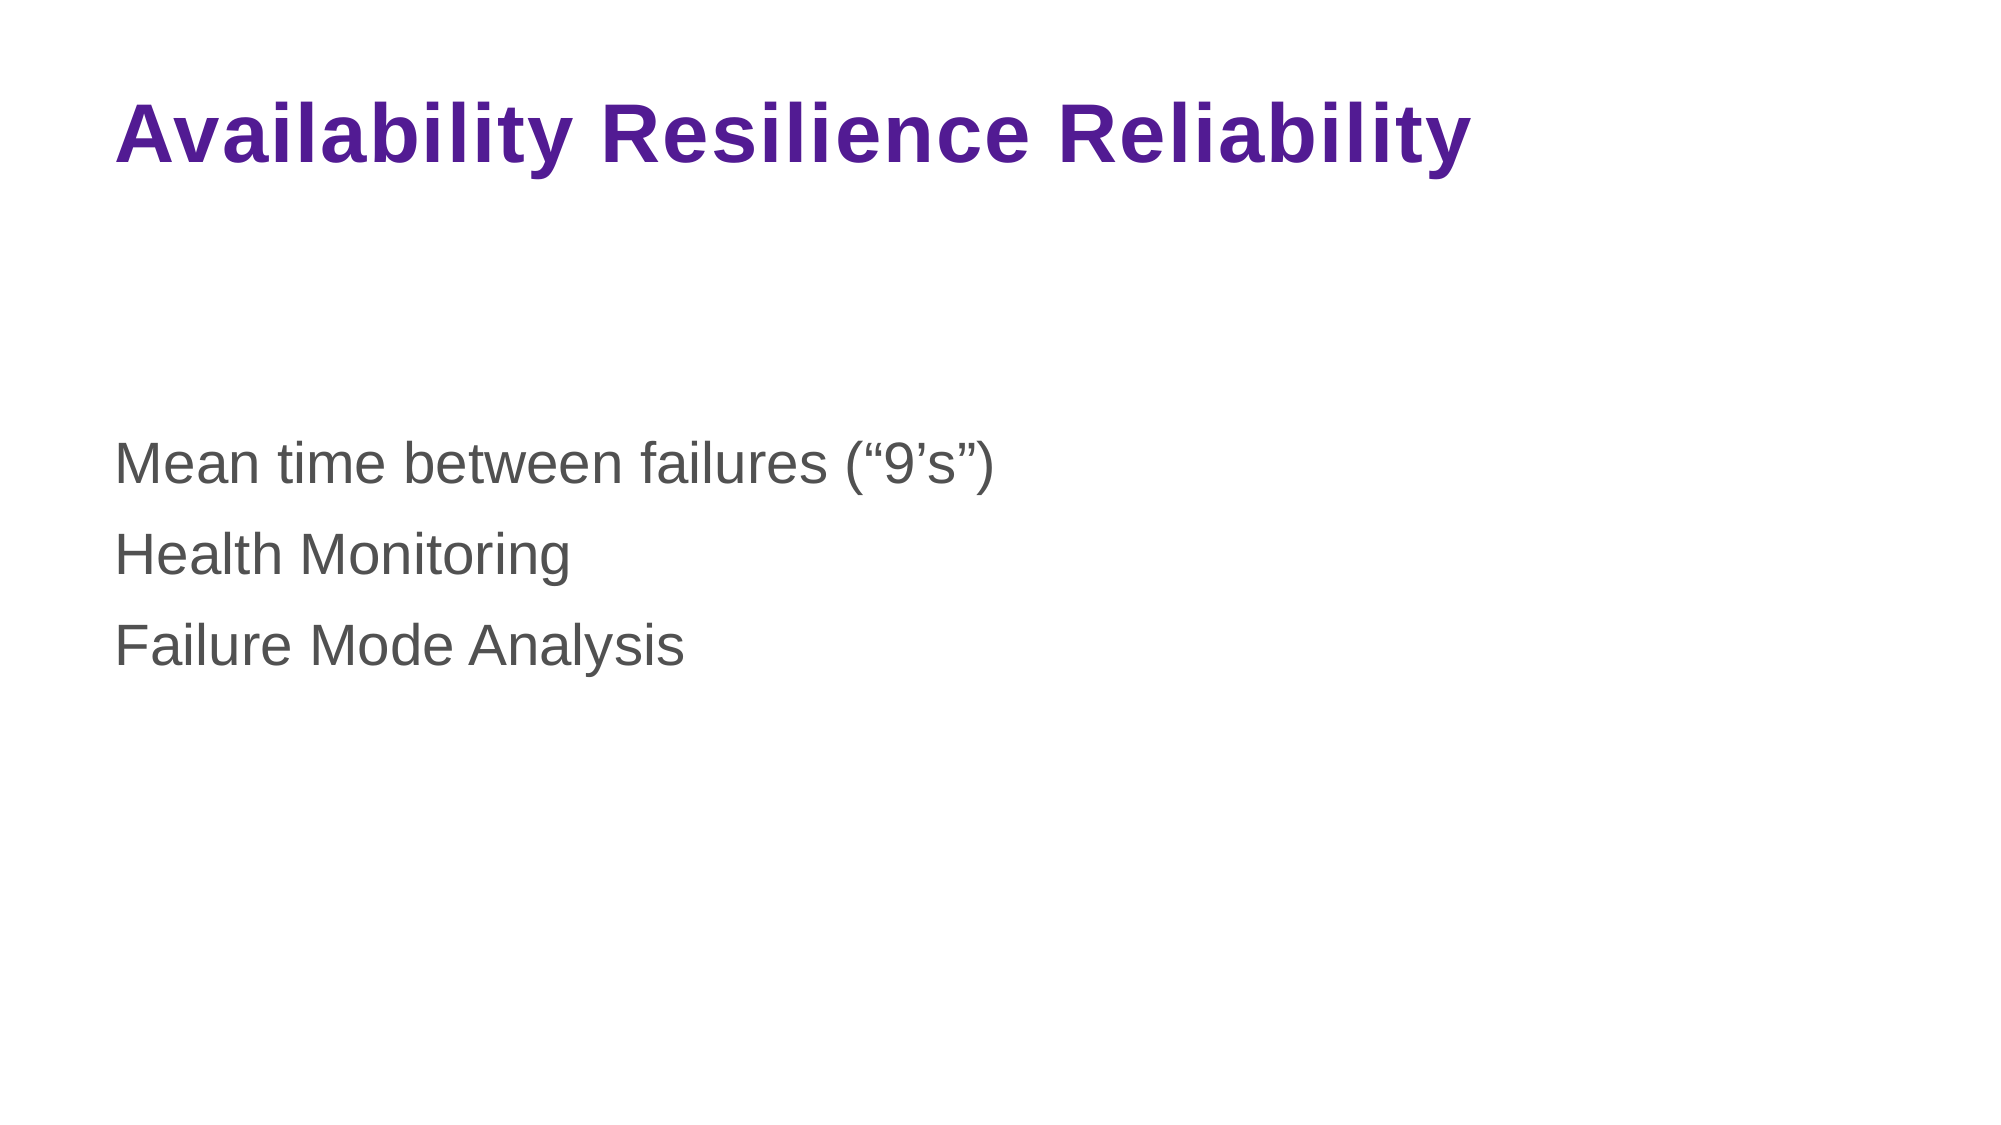

# Availability Resilience Reliability
Mean time between failures (“9’s”)
Health Monitoring
Failure Mode Analysis